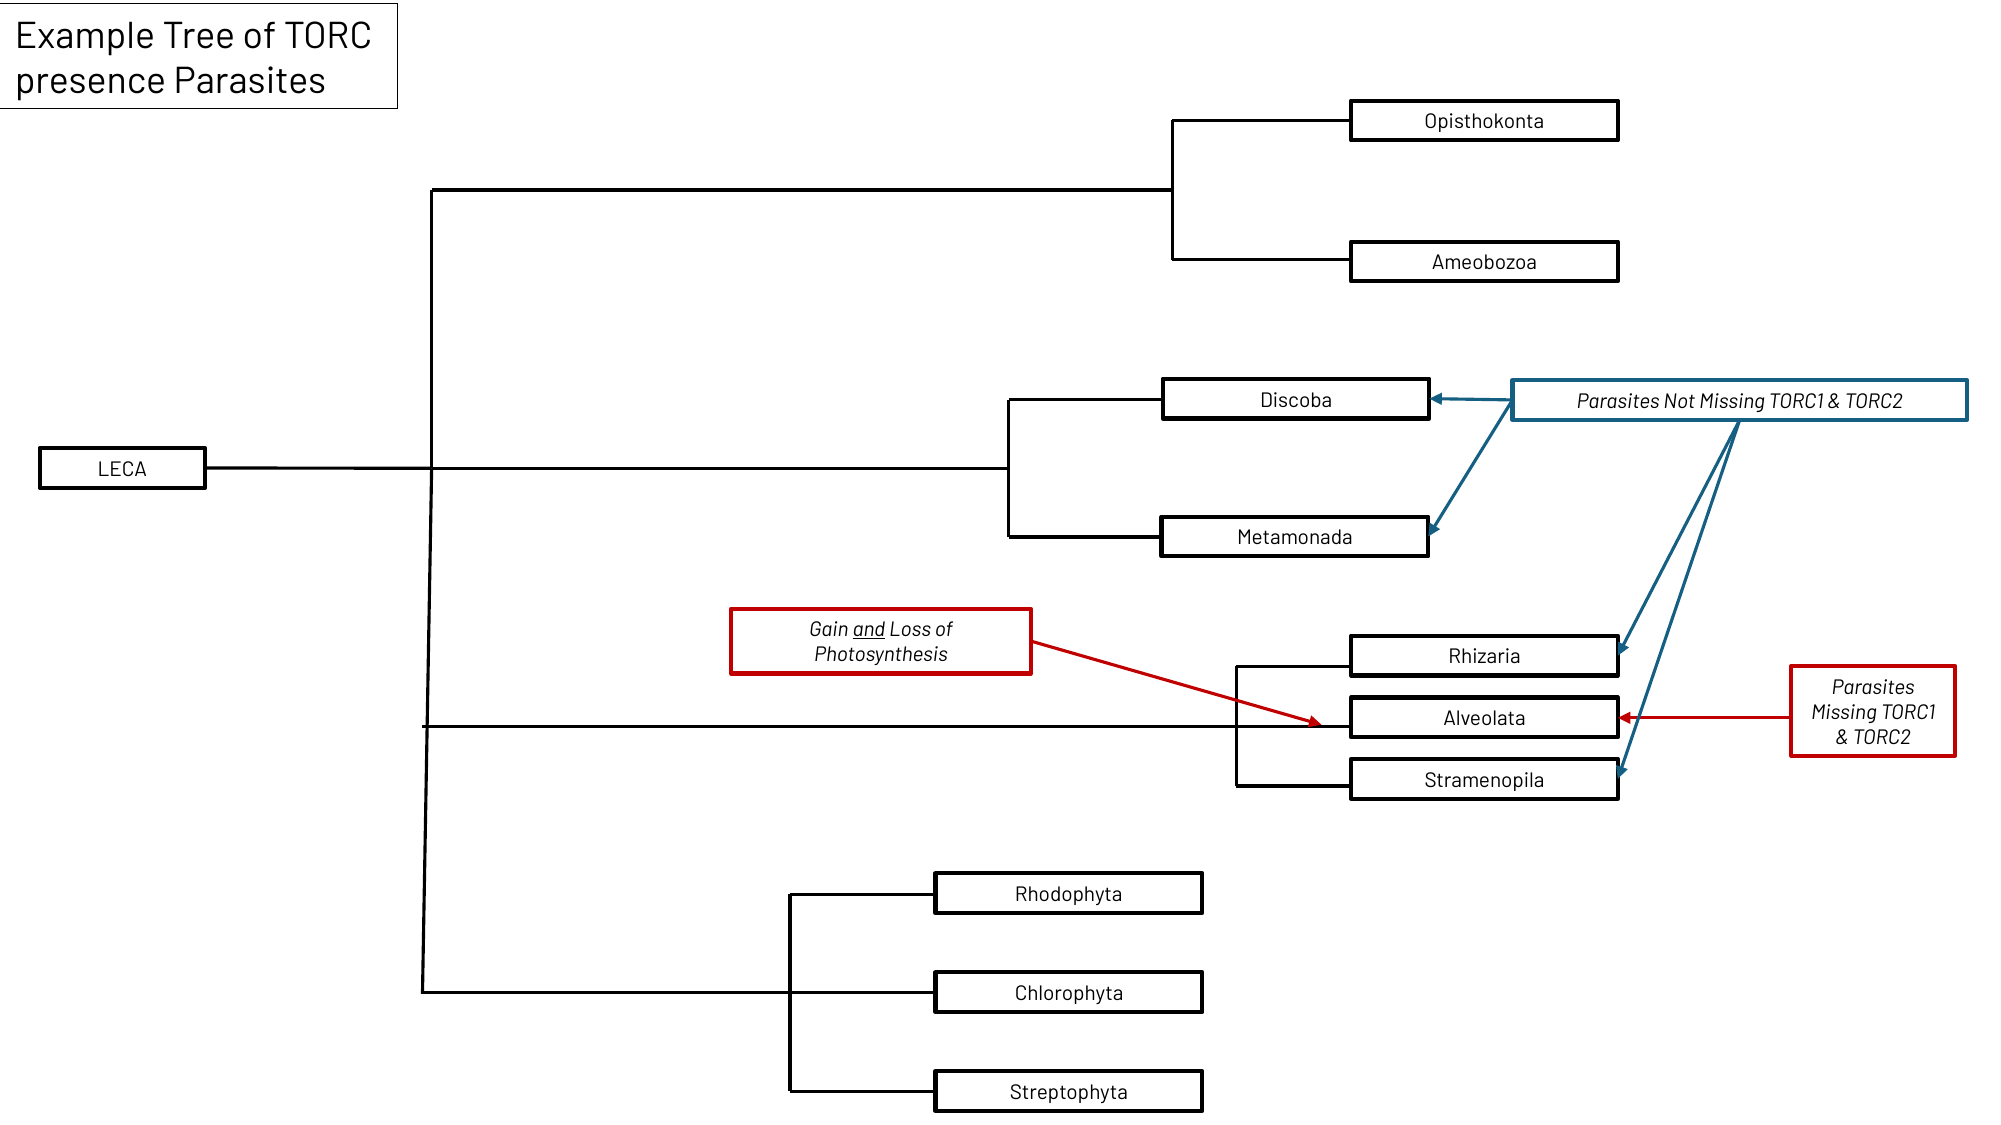

Example Tree of TORC presence Parasites
Opisthokonta
Ameobozoa
Discoba
Parasites Not Missing TORC1 & TORC2
LECA
Metamonada
Gain and Loss of Photosynthesis
Rhizaria
Parasites Missing TORC1 & TORC2
Alveolata
Stramenopila
Rhodophyta
Chlorophyta
Streptophyta